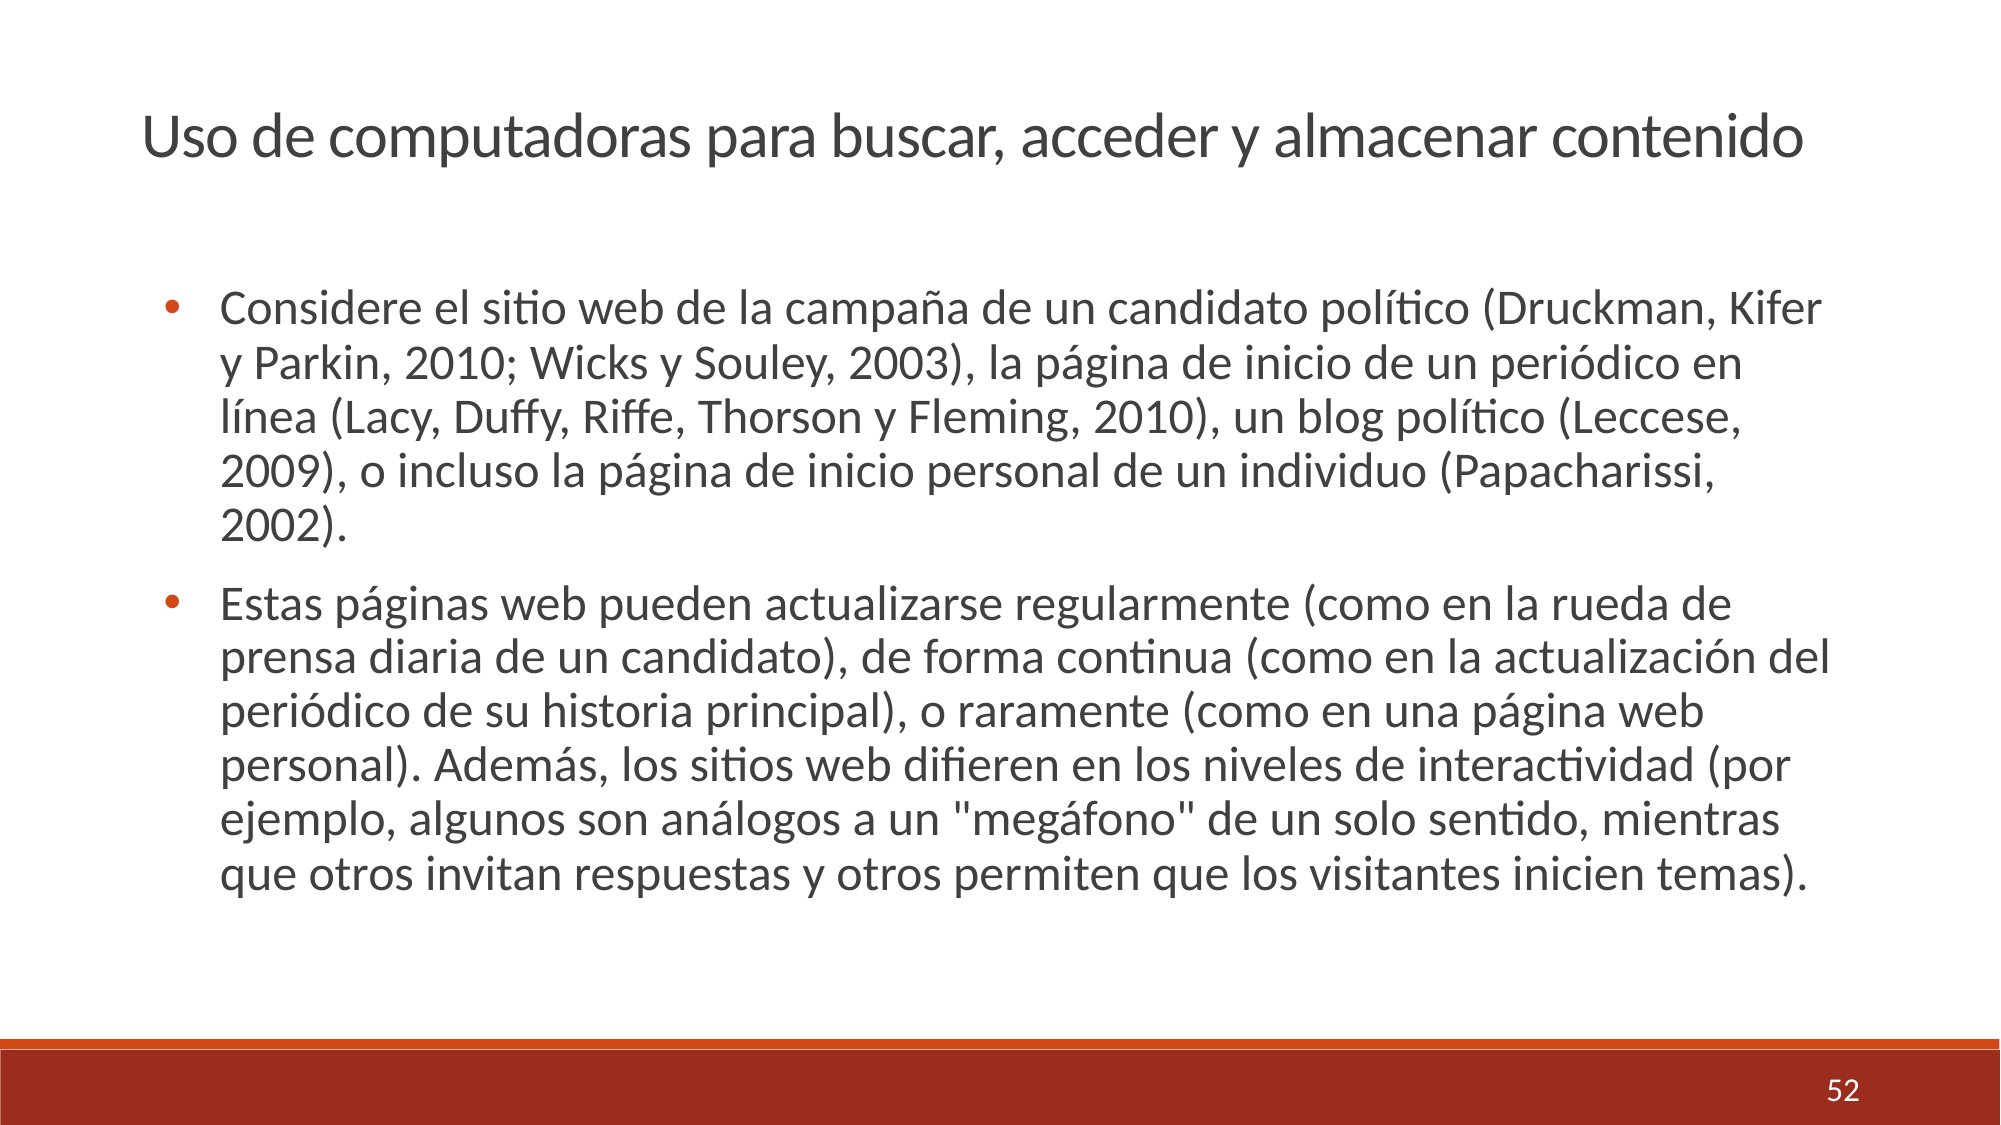

Uso de computadoras para buscar, acceder y almacenar contenido
Considere el sitio web de la campaña de un candidato político (Druckman, Kifer y Parkin, 2010; Wicks y Souley, 2003), la página de inicio de un periódico en línea (Lacy, Duffy, Riffe, Thorson y Fleming, 2010), un blog político (Leccese, 2009), o incluso la página de inicio personal de un individuo (Papacharissi, 2002).
Estas páginas web pueden actualizarse regularmente (como en la rueda de prensa diaria de un candidato), de forma continua (como en la actualización del periódico de su historia principal), o raramente (como en una página web personal). Además, los sitios web difieren en los niveles de interactividad (por ejemplo, algunos son análogos a un "megáfono" de un solo sentido, mientras que otros invitan respuestas y otros permiten que los visitantes inicien temas).
52